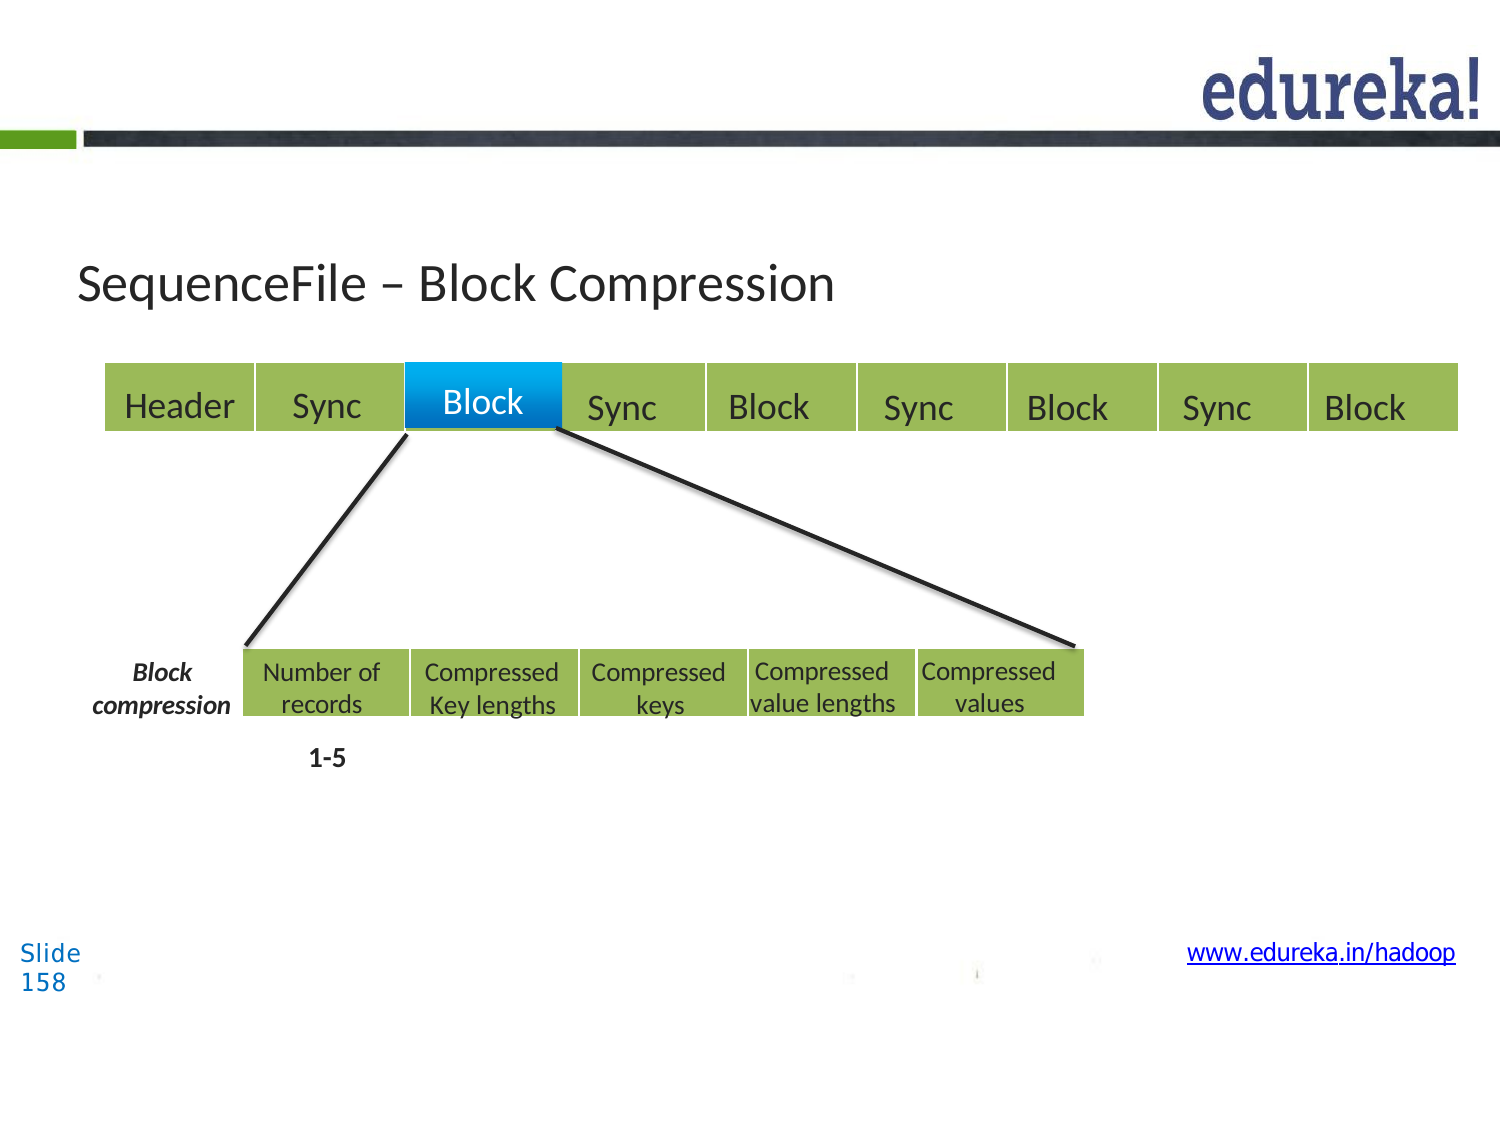

# SequenceFile – Block Compression

Block
Header
Sync
Block
Sync
Block
Block
Sync
Sync

Compressed value lengths
Compressed values
Number of records
Block compression
Compressed Key lengths
Compressed keys

1-5
www.edureka.in/hadoop
Slide 158